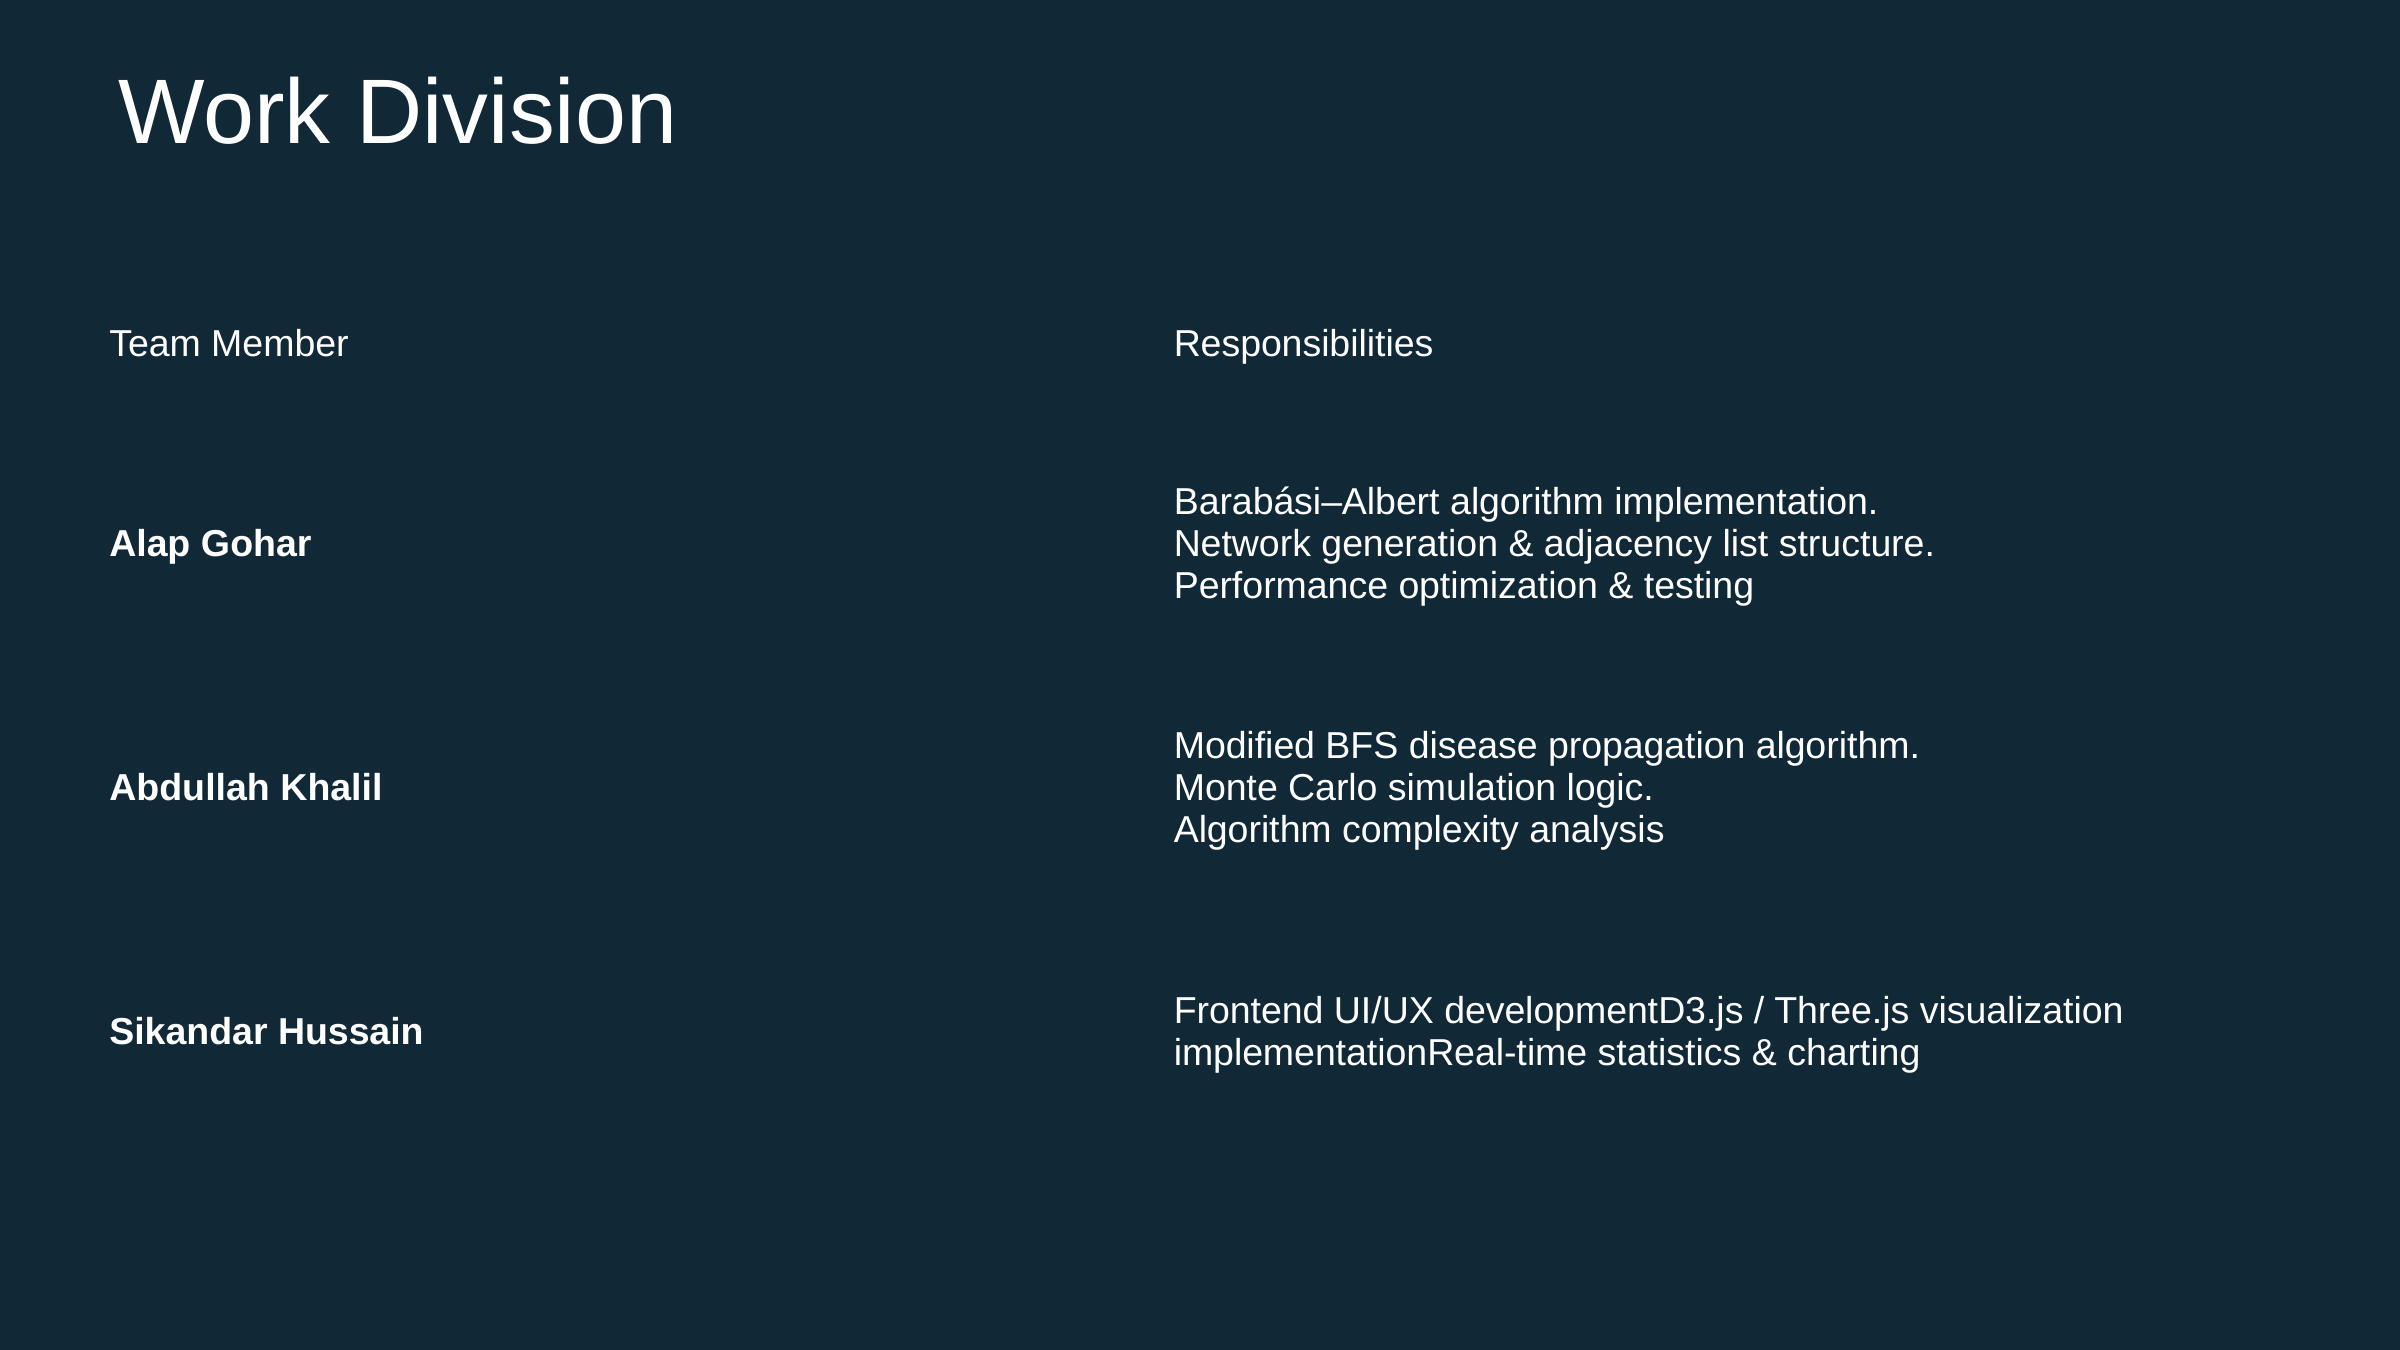

Work Division

| Team Member | Responsibilities |
| --- | --- |
| Alap Gohar | Barabási–Albert algorithm implementation. Network generation & adjacency list structure. Performance optimization & testing |
| Abdullah Khalil | Modified BFS disease propagation algorithm. Monte Carlo simulation logic. Algorithm complexity analysis |
| Sikandar Hussain | Frontend UI/UX developmentD3.js / Three.js visualization implementationReal-time statistics & charting |